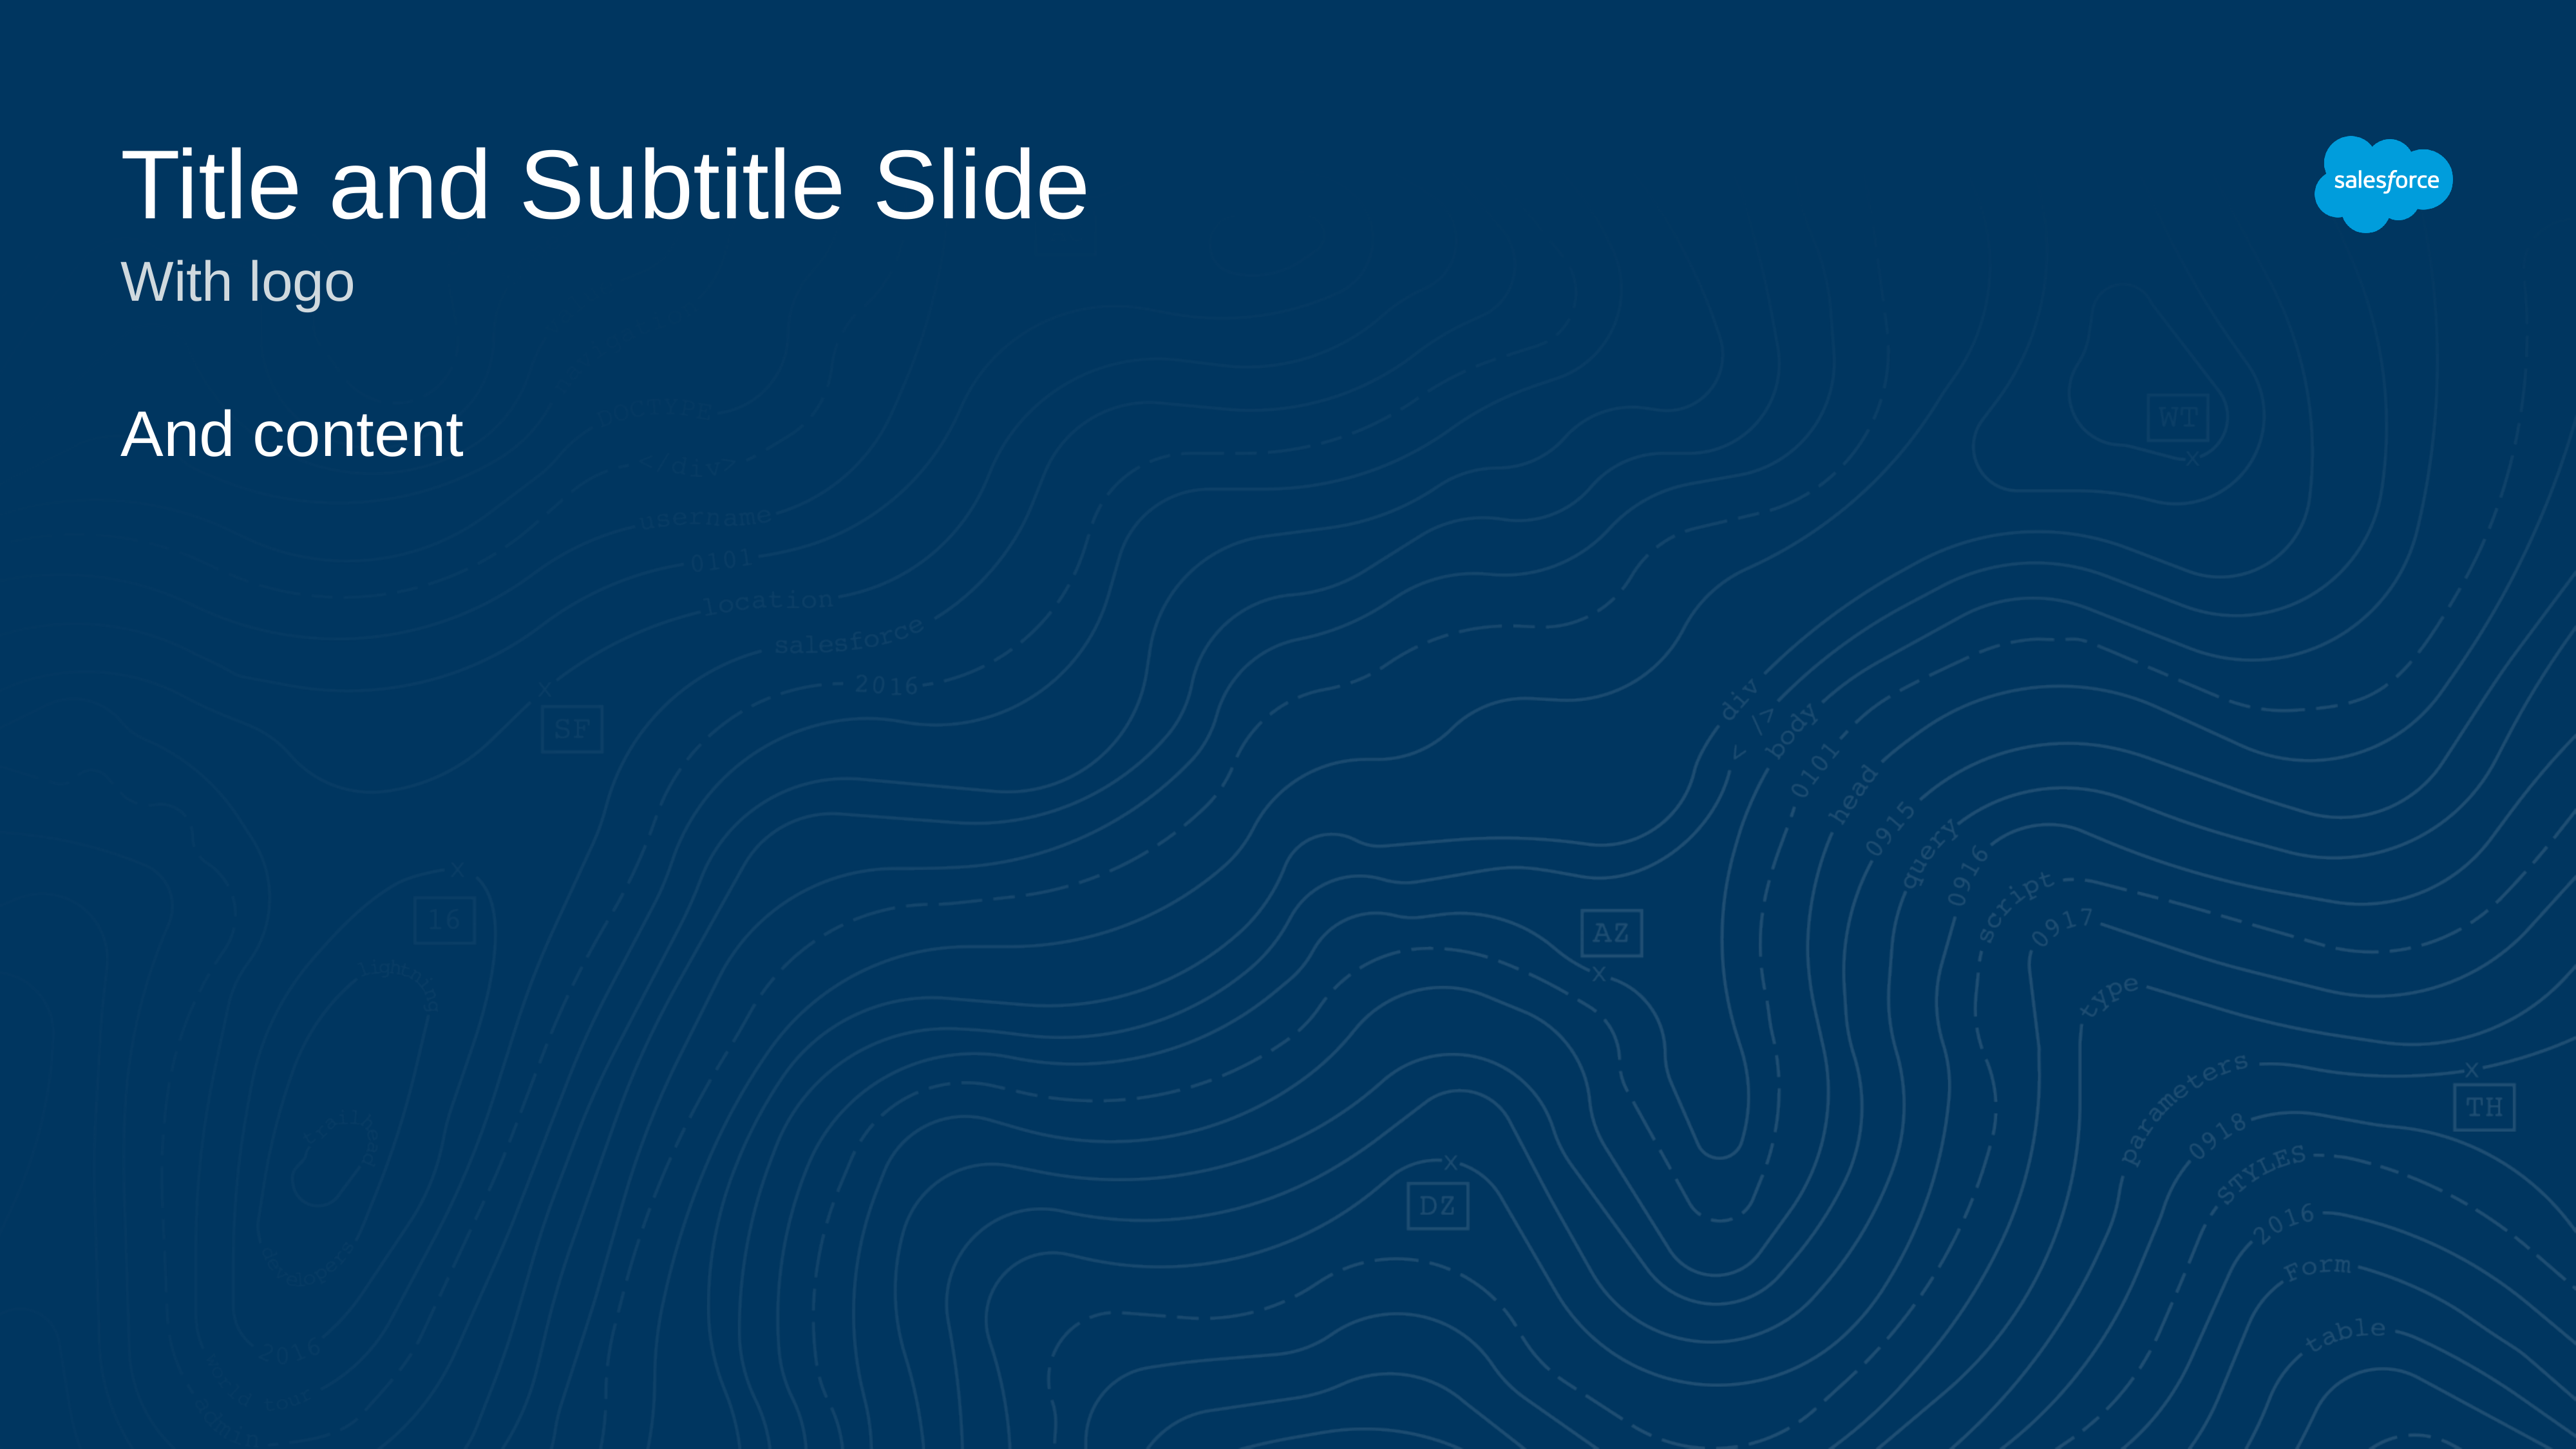

# Title and Subtitle Slide
With logo
And content